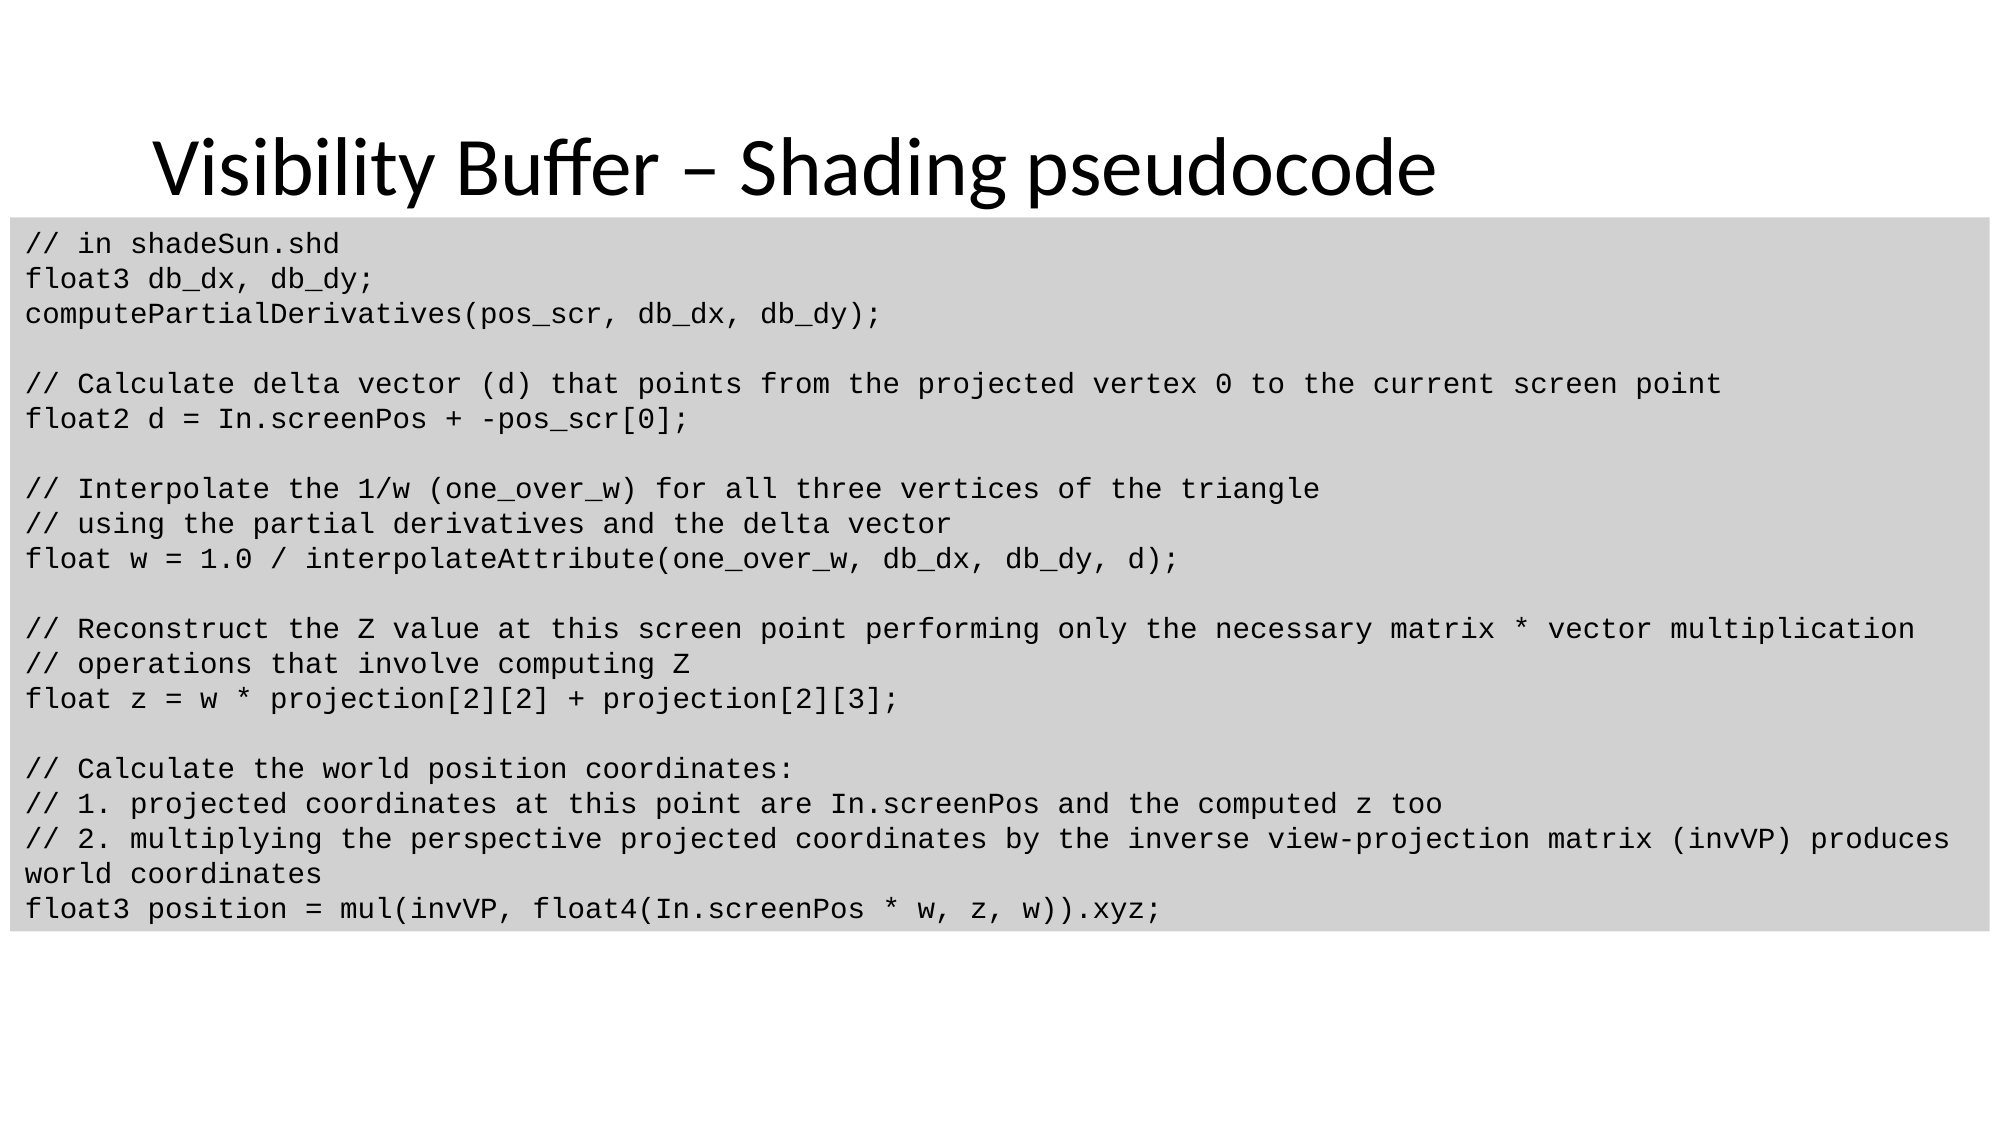

# Visibility Buffer – Shading pseudocode
// in shadeSun.shd
float3 db_dx, db_dy;
computePartialDerivatives(pos_scr, db_dx, db_dy);

// Calculate delta vector (d) that points from the projected vertex 0 to the current screen point
float2 d = In.screenPos + -pos_scr[0];

// Interpolate the 1/w (one_over_w) for all three vertices of the triangle
// using the partial derivatives and the delta vector
float w = 1.0 / interpolateAttribute(one_over_w, db_dx, db_dy, d);

// Reconstruct the Z value at this screen point performing only the necessary matrix * vector multiplication
// operations that involve computing Z
float z = w * projection[2][2] + projection[2][3];

// Calculate the world position coordinates:
// 1. projected coordinates at this point are In.screenPos and the computed z too
// 2. multiplying the perspective projected coordinates by the inverse view-projection matrix (invVP) produces world coordinates
float3 position = mul(invVP, float4(In.screenPos * w, z, w)).xyz;